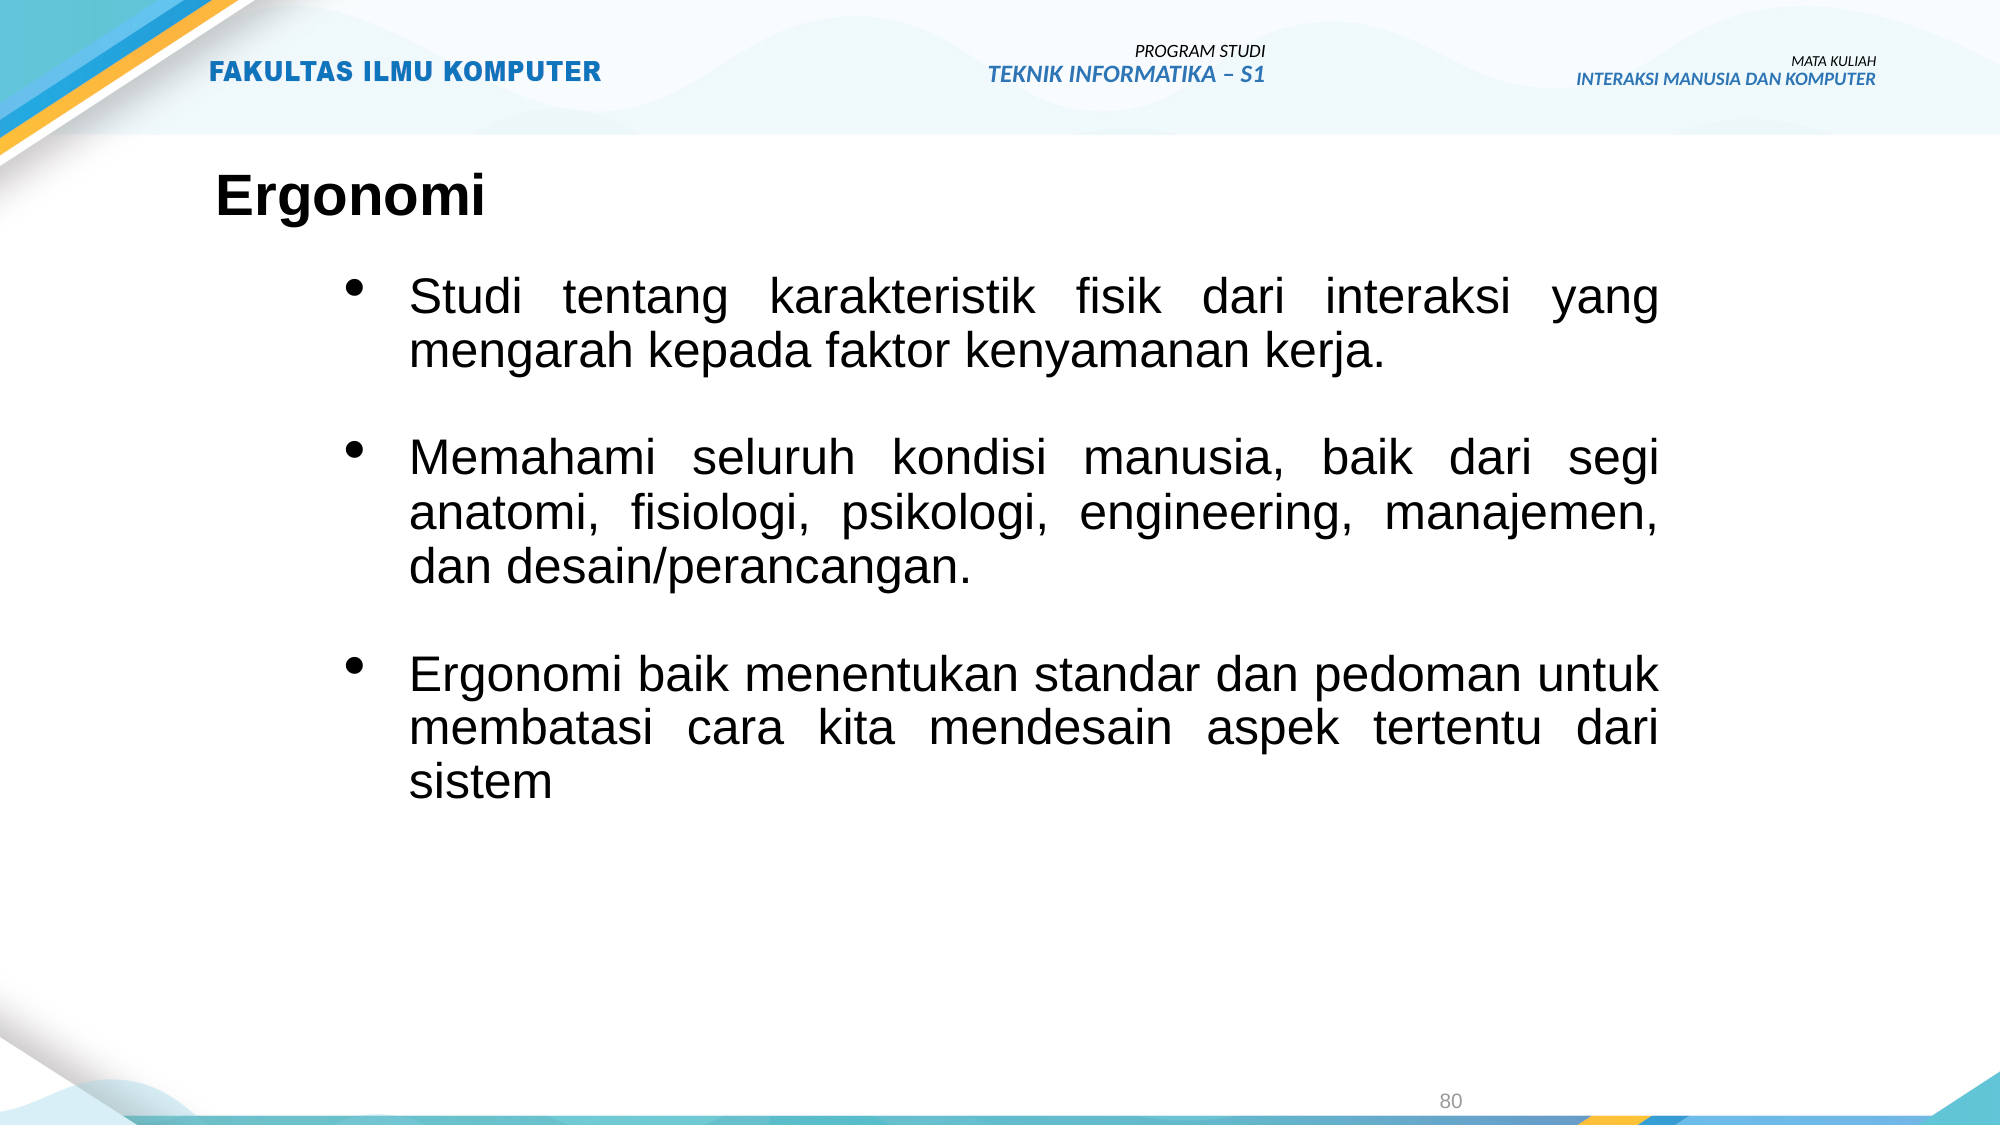

PROGRAM STUDI
TEKNIK INFORMATIKA – S1
MATA KULIAH
INTERAKSI MANUSIA DAN KOMPUTER
# Ergonomi
Studi tentang karakteristik fisik dari interaksi yang mengarah kepada faktor kenyamanan kerja.

Memahami seluruh kondisi manusia, baik dari segi anatomi, fisiologi, psikologi, engineering, manajemen, dan desain/perancangan.

Ergonomi baik menentukan standar dan pedoman untuk membatasi cara kita mendesain aspek tertentu dari sistem
80